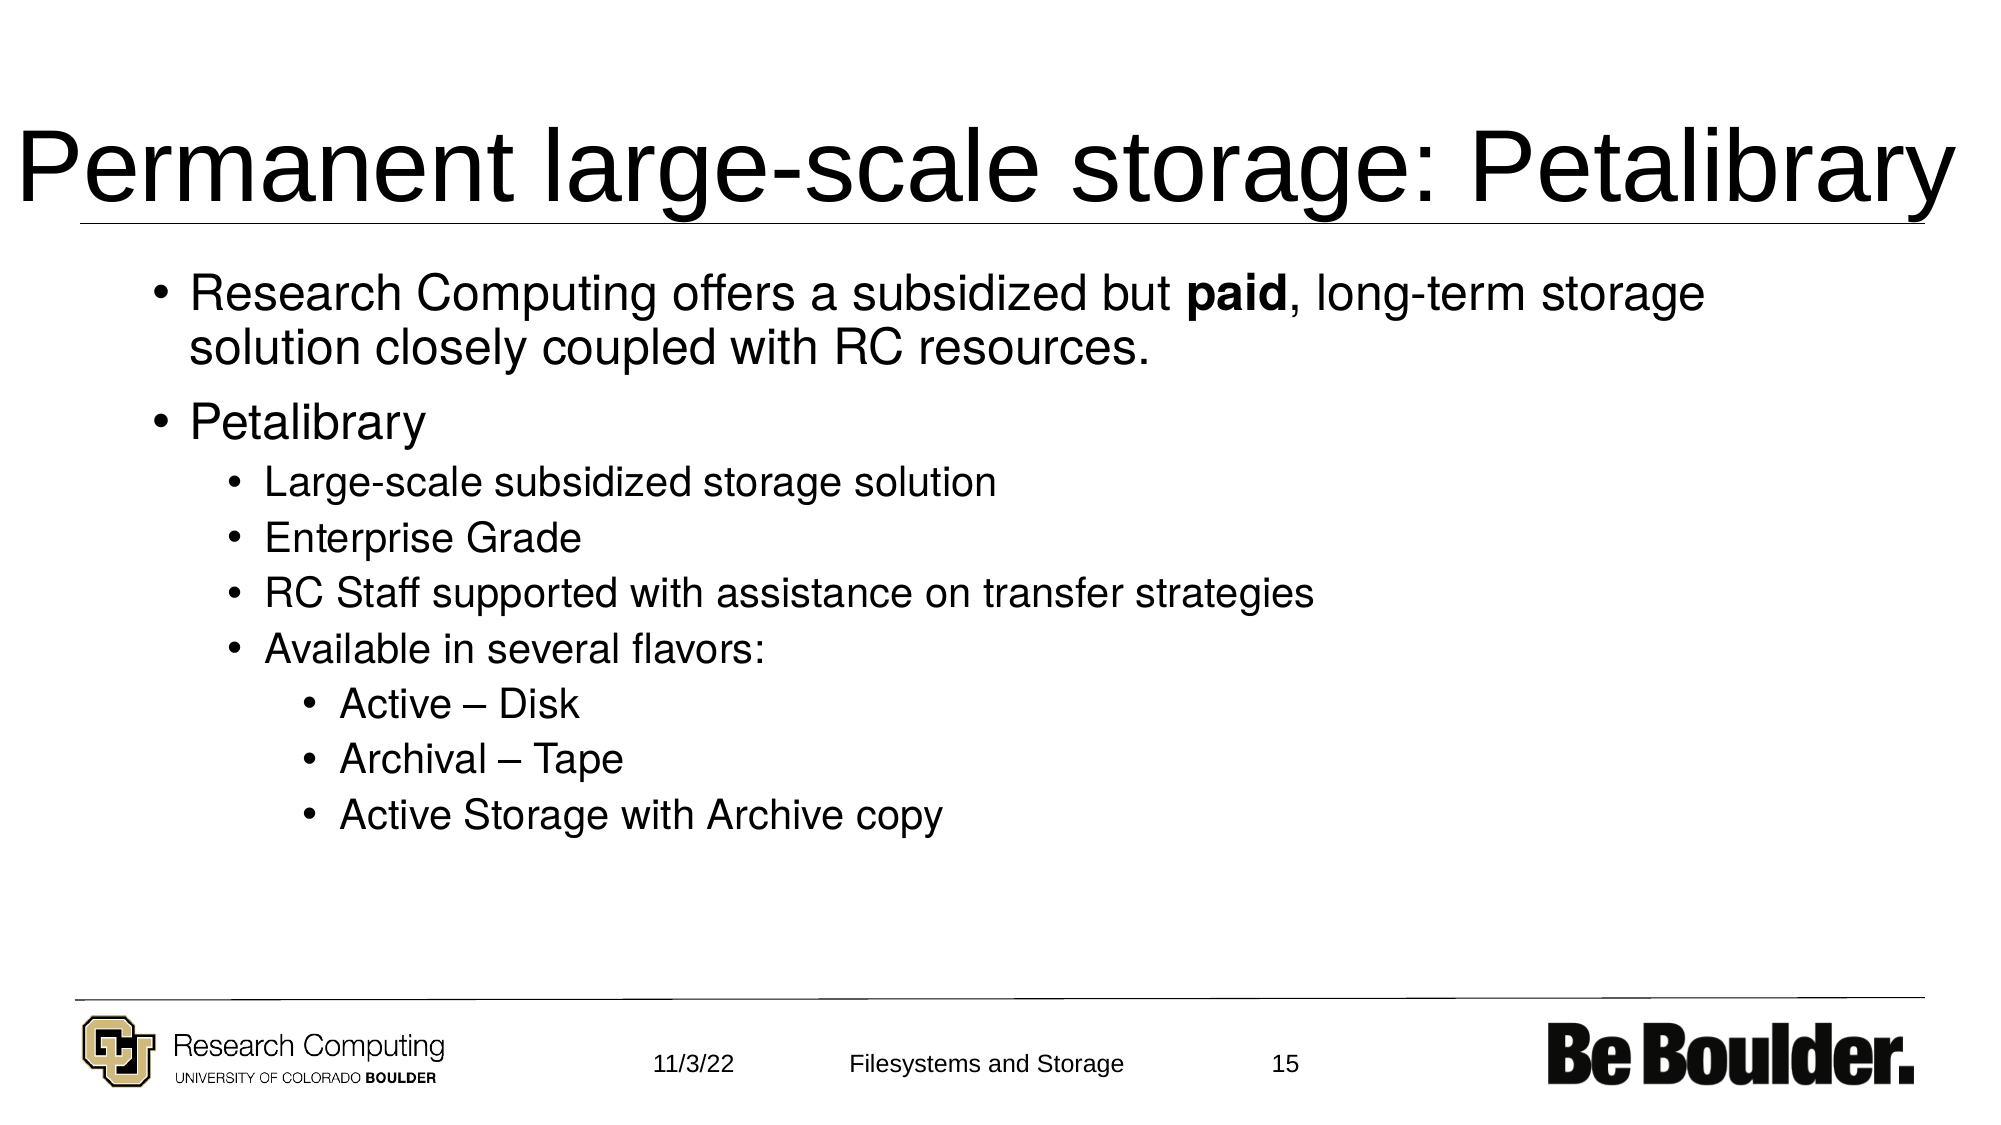

# Permanent large-scale storage: Petalibrary
Research Computing offers a subsidized but paid, long-term storage solution closely coupled with RC resources.
Petalibrary
Large-scale subsidized storage solution
Enterprise Grade
RC Staff supported with assistance on transfer strategies
Available in several flavors:
Active – Disk
Archival – Tape
Active Storage with Archive copy

11/3/22
15
Filesystems and Storage